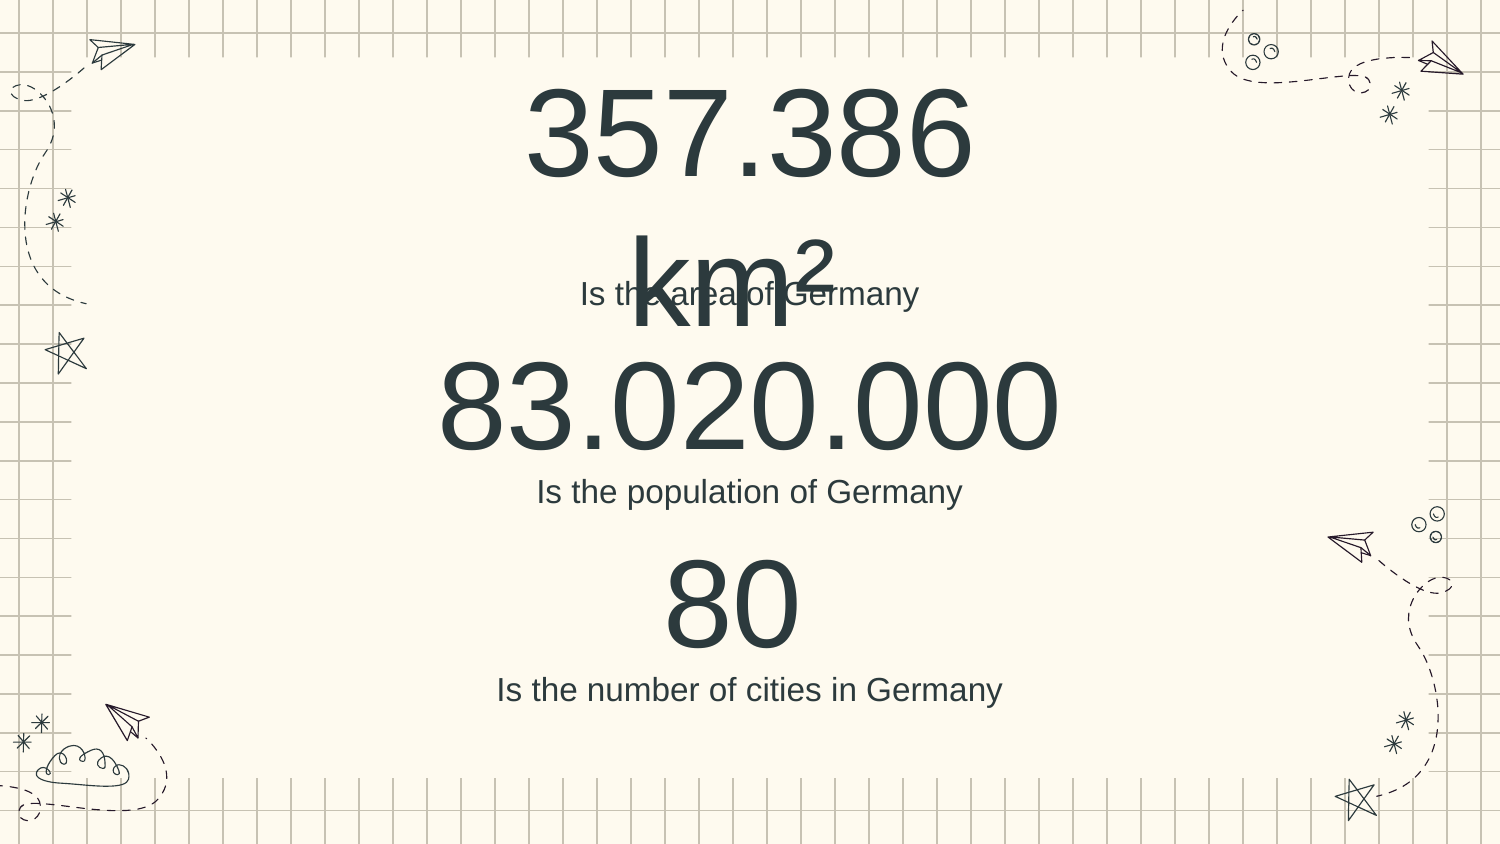

# 357.386 km²
Is the area of Germany
83.020.000
Is the population of Germany
80
Is the number of cities in Germany